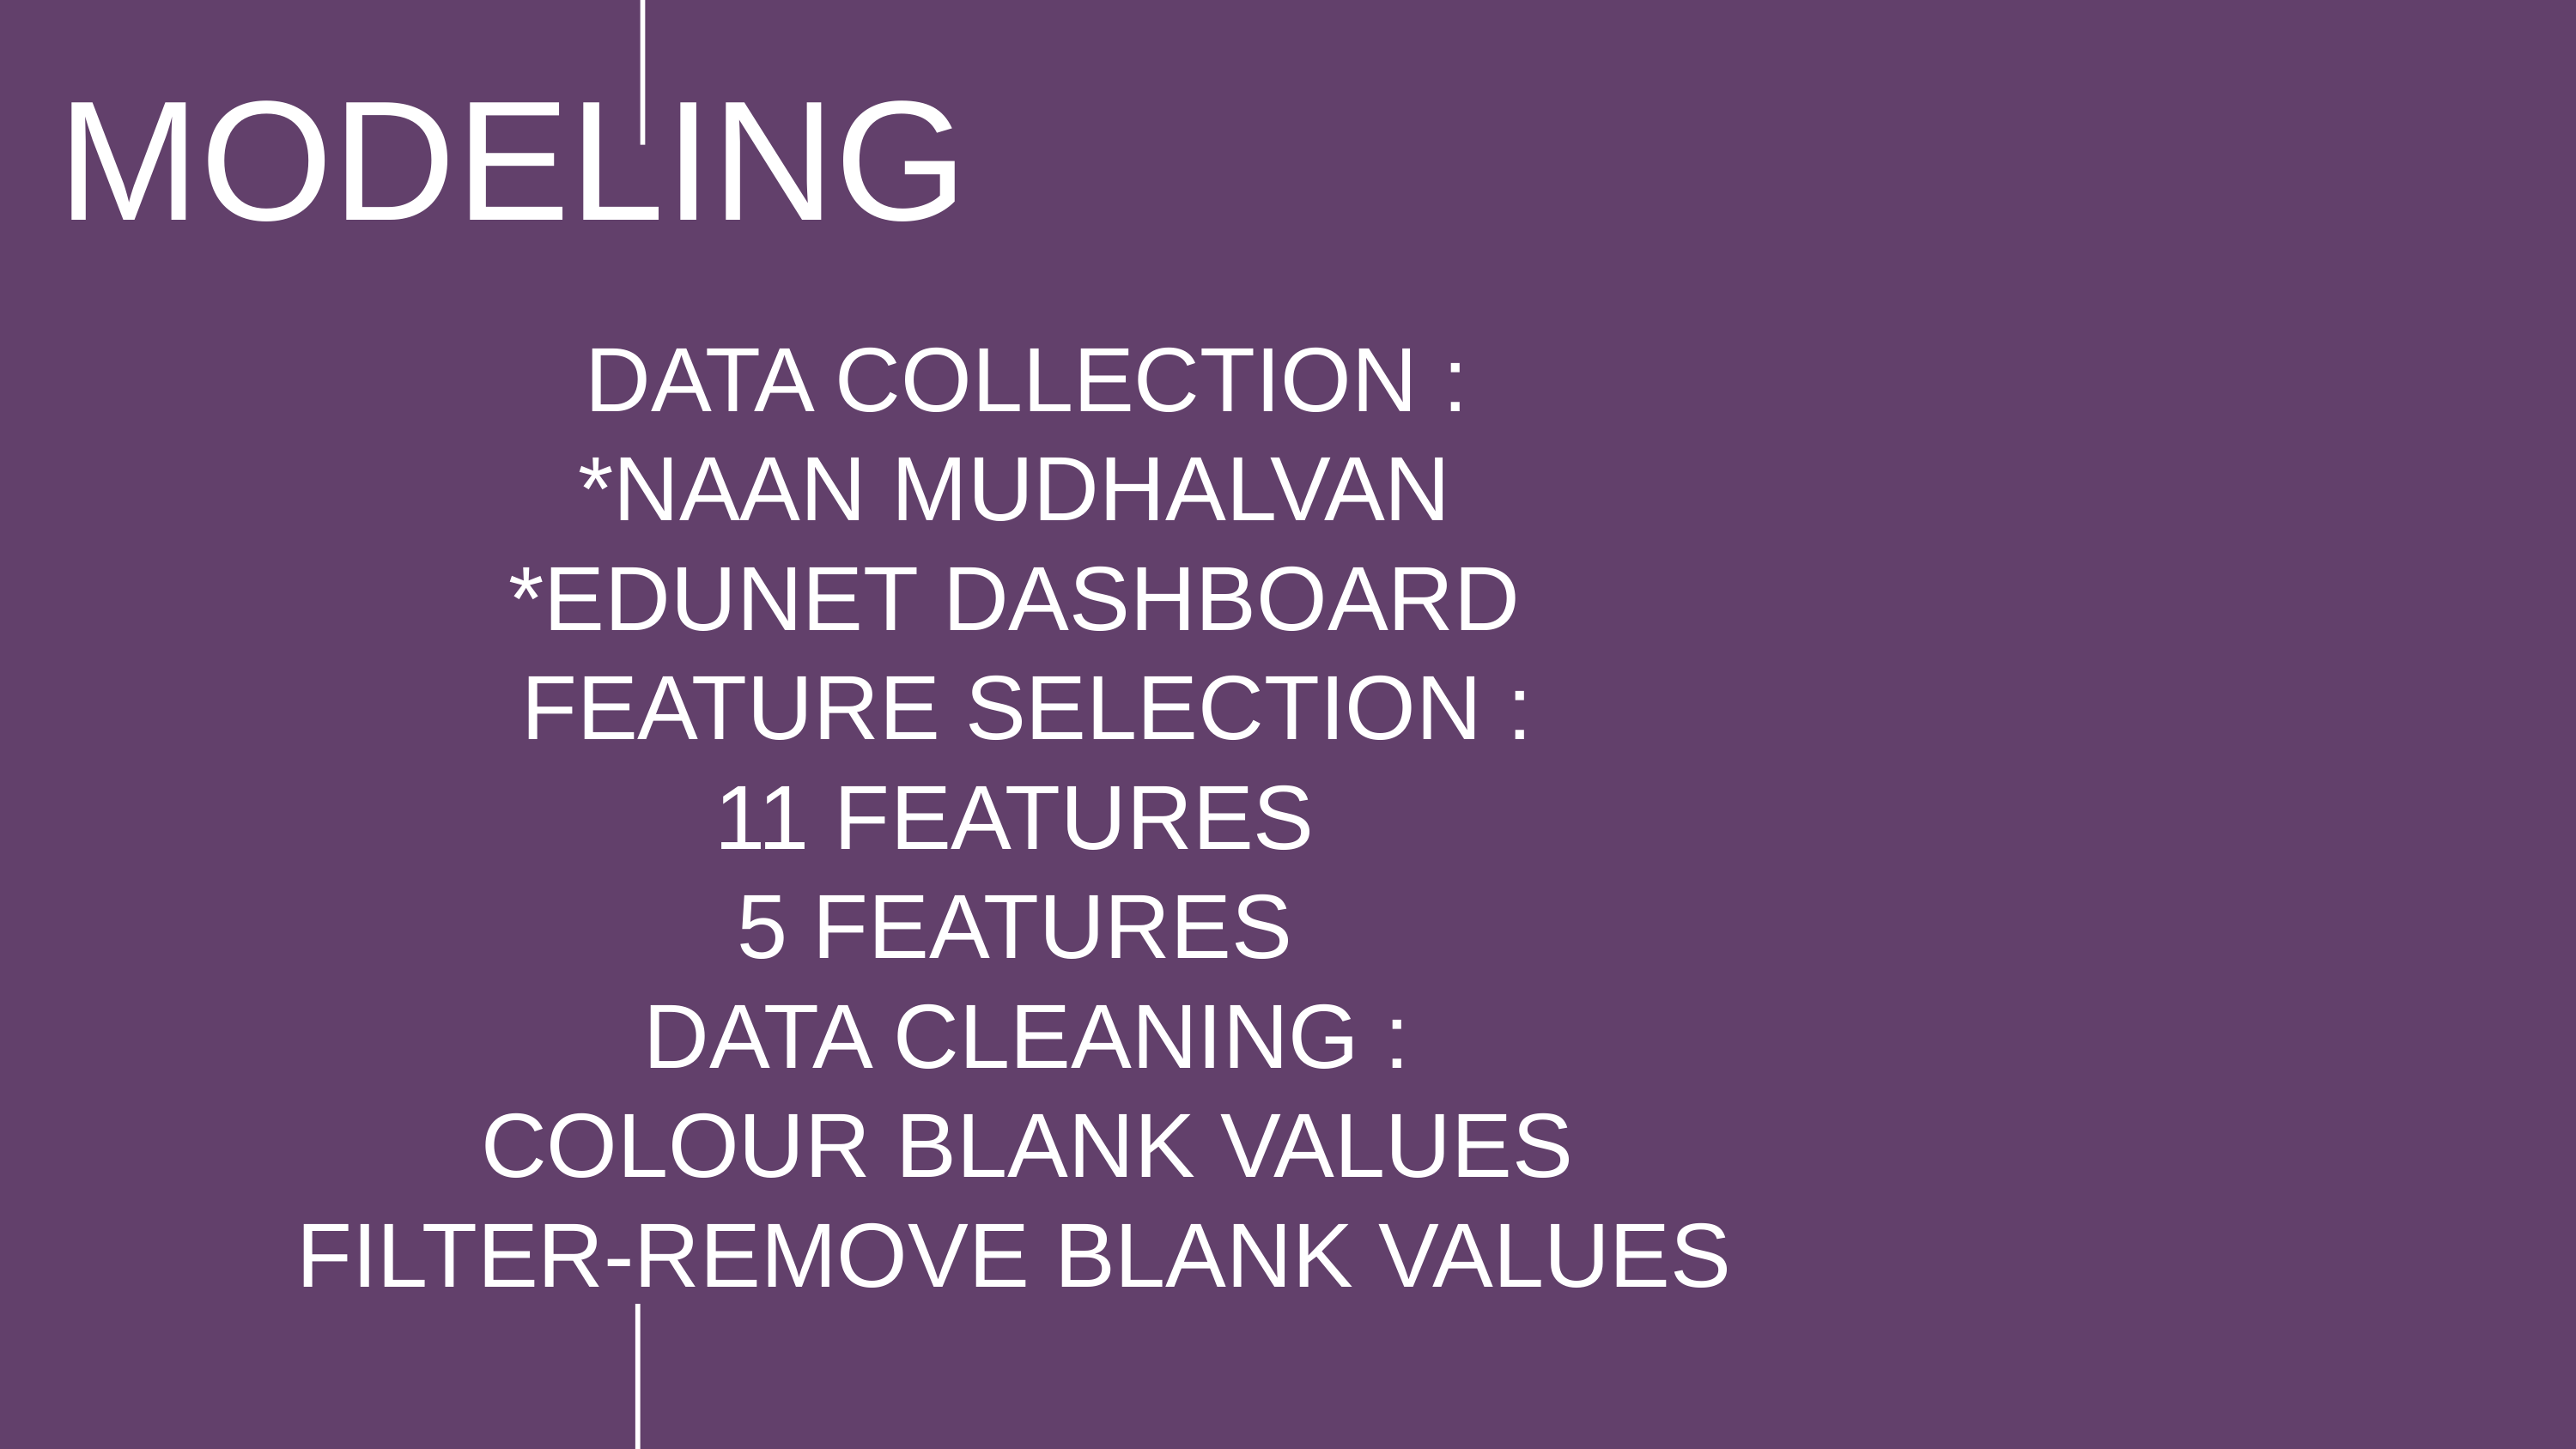

DATA COLLECTION :
*NAAN MUDHALVAN
*EDUNET DASHBOARD
FEATURE SELECTION :
11 FEATURES
5 FEATURES
DATA CLEANING :
COLOUR BLANK VALUES
FILTER-REMOVE BLANK VALUES

MODELING